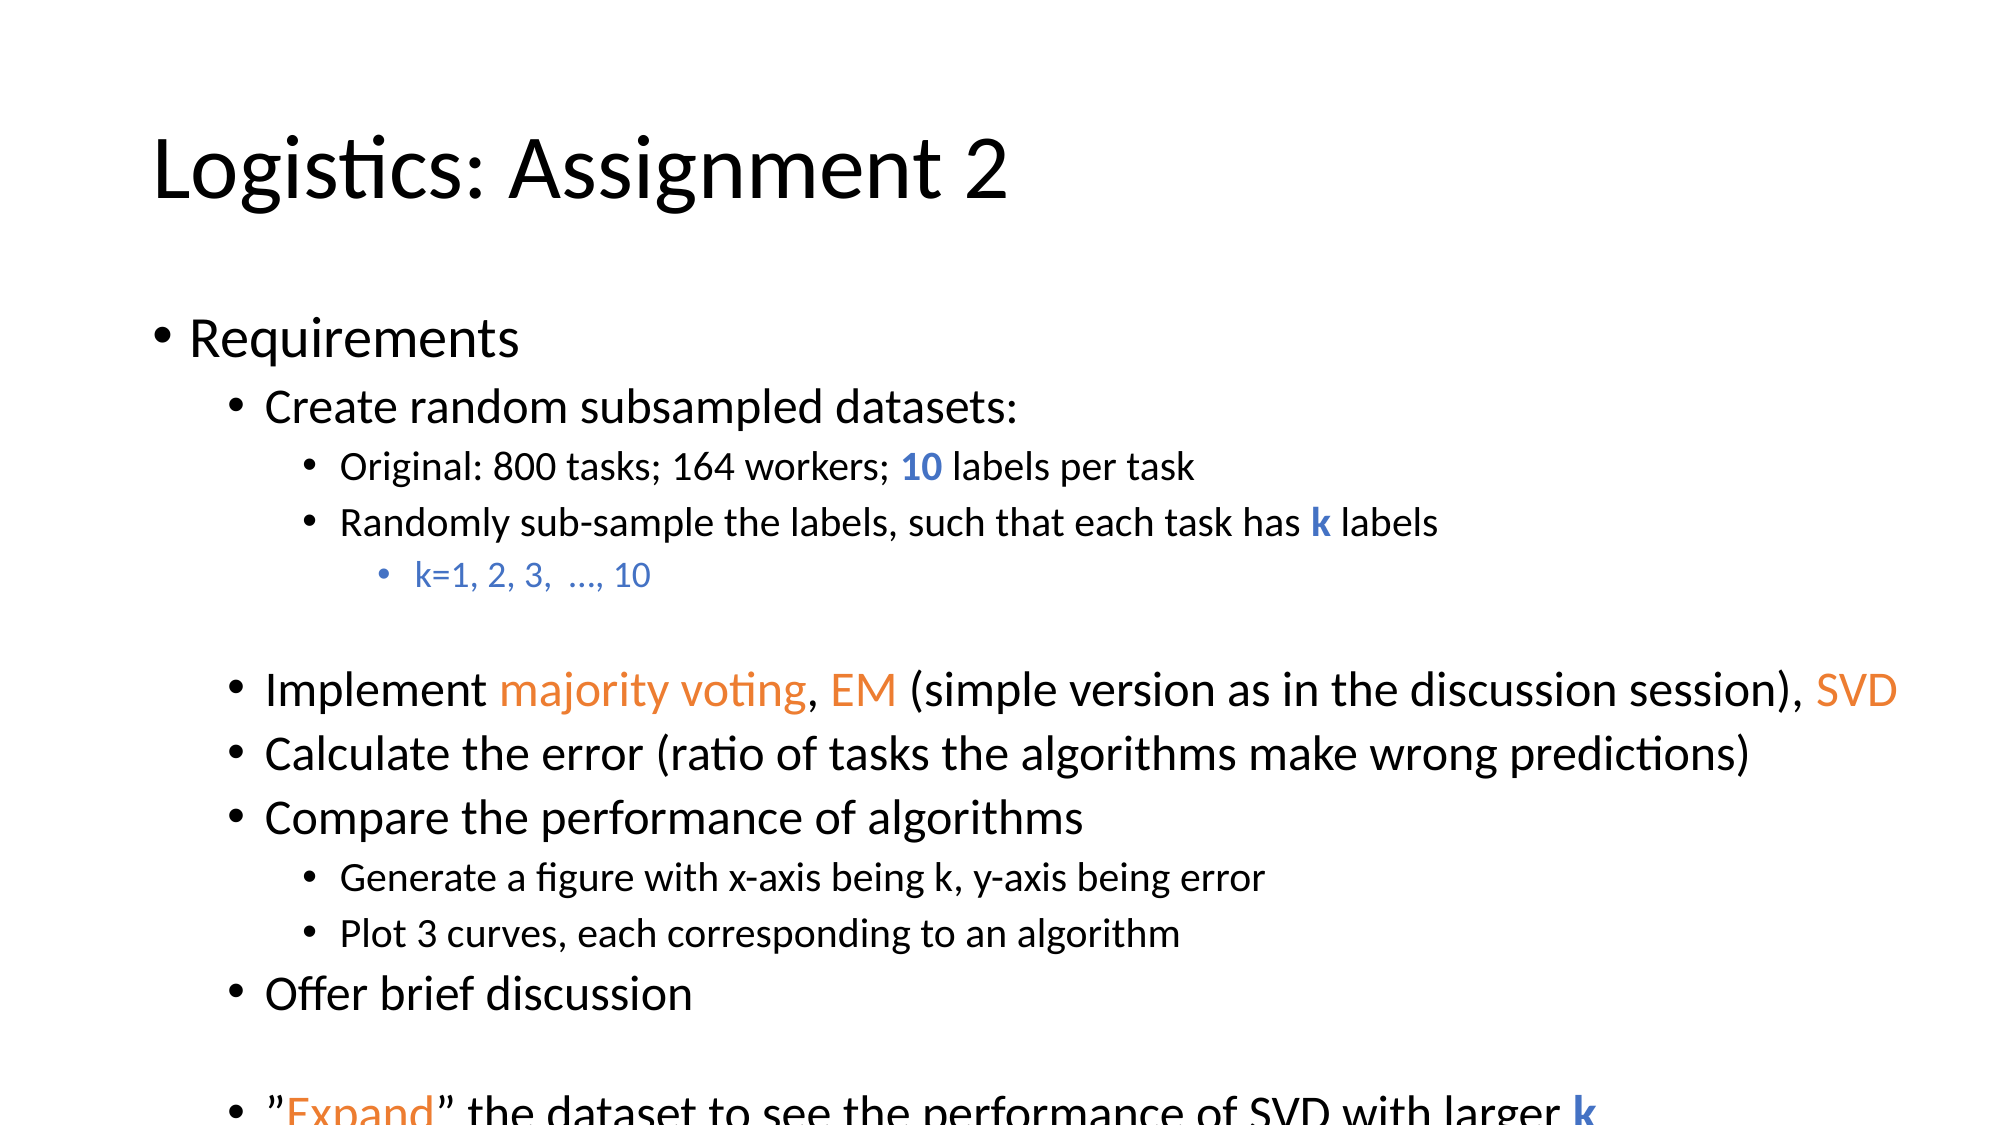

# Logistics: Assignment 2
Requirements
Create random subsampled datasets:
Original: 800 tasks; 164 workers; 10 labels per task
Randomly sub-sample the labels, such that each task has k labels
k=1, 2, 3,  …, 10

Implement majority voting, EM (simple version as in the discussion session), SVD
Calculate the error (ratio of tasks the algorithms make wrong predictions)
Compare the performance of algorithms
Generate a figure with x-axis being k, y-axis being error
Plot 3 curves, each corresponding to an algorithm
Offer brief discussion

”Expand” the dataset to see the performance of SVD with larger k